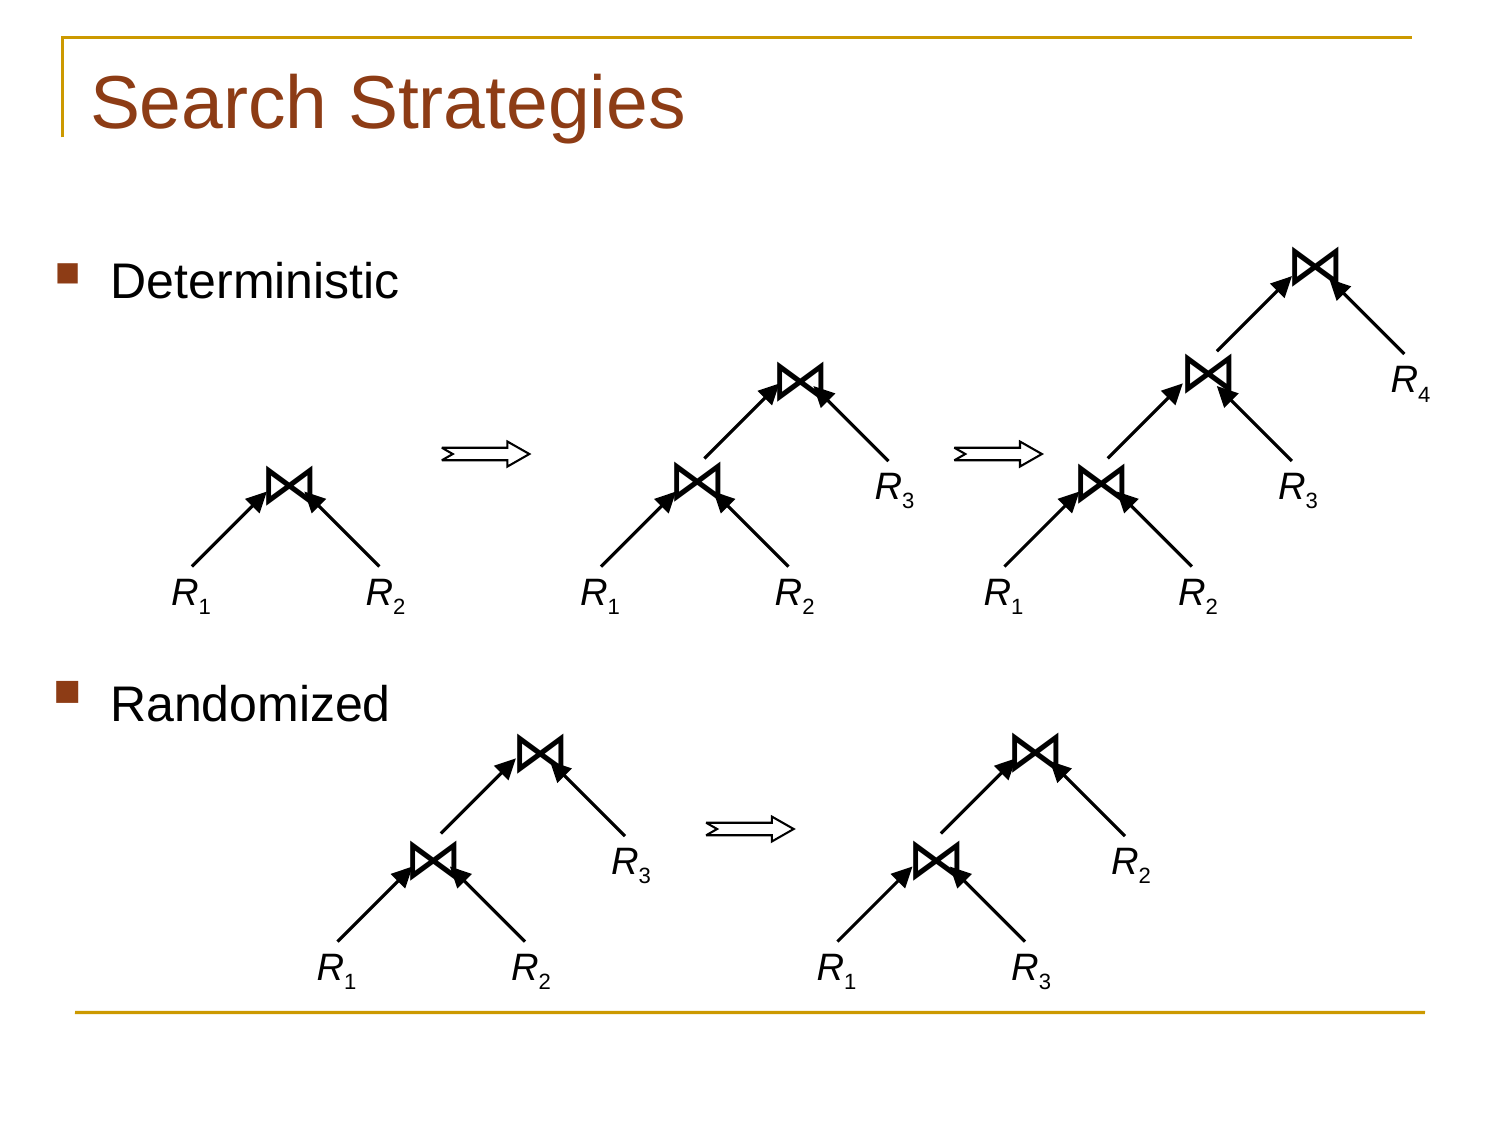

# Search Strategies
⋈
Deterministic

⋈
⋈
R4

⋈
⋈
⋈

R3
R3

R1
R2
R1
R2
R1
R2
Randomized
⋈
⋈

⋈
⋈

R3
R2

R1
R2
R1
R3